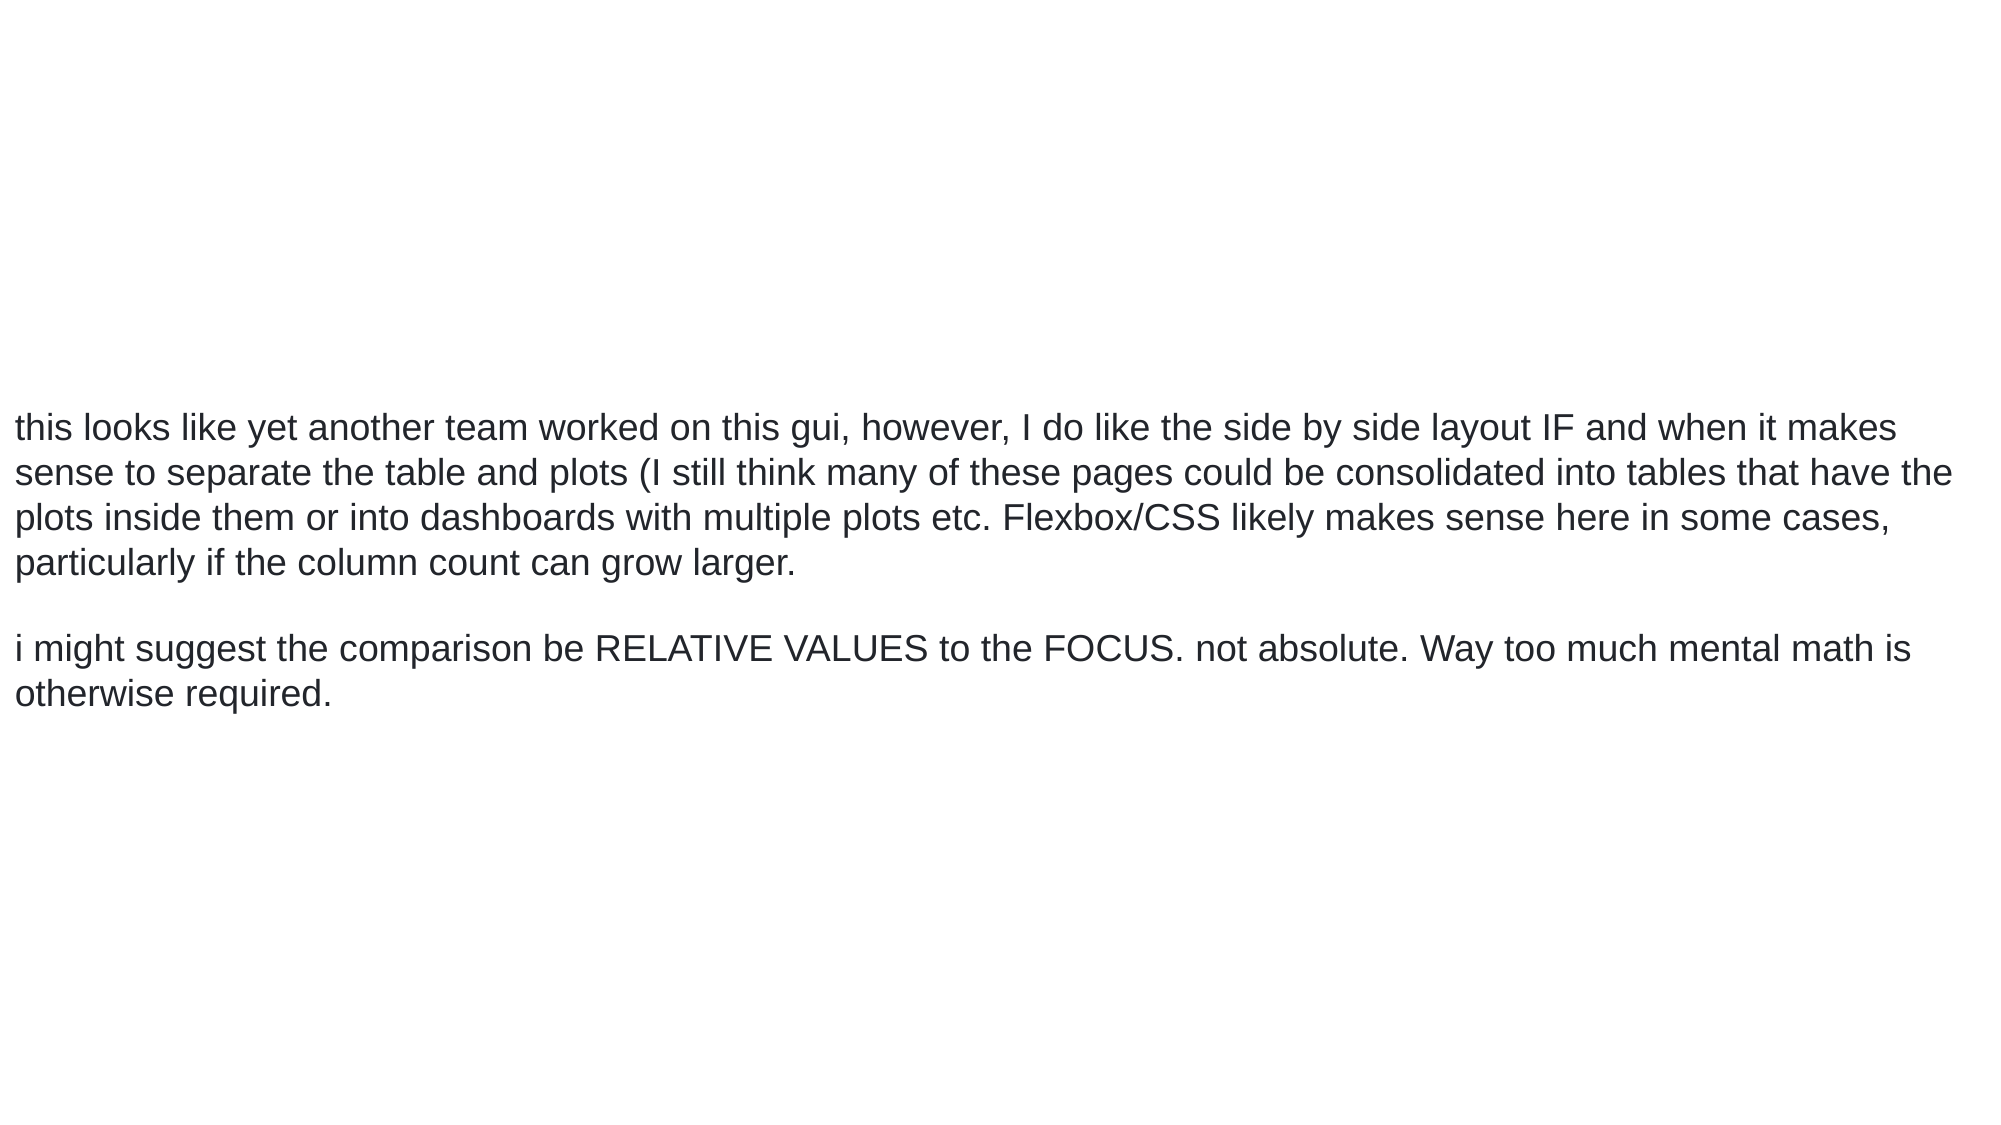

this looks like yet another team worked on this gui, however, I do like the side by side layout IF and when it makes sense to separate the table and plots (I still think many of these pages could be consolidated into tables that have the plots inside them or into dashboards with multiple plots etc. Flexbox/CSS likely makes sense here in some cases, particularly if the column count can grow larger.
i might suggest the comparison be RELATIVE VALUES to the FOCUS. not absolute. Way too much mental math is otherwise required.